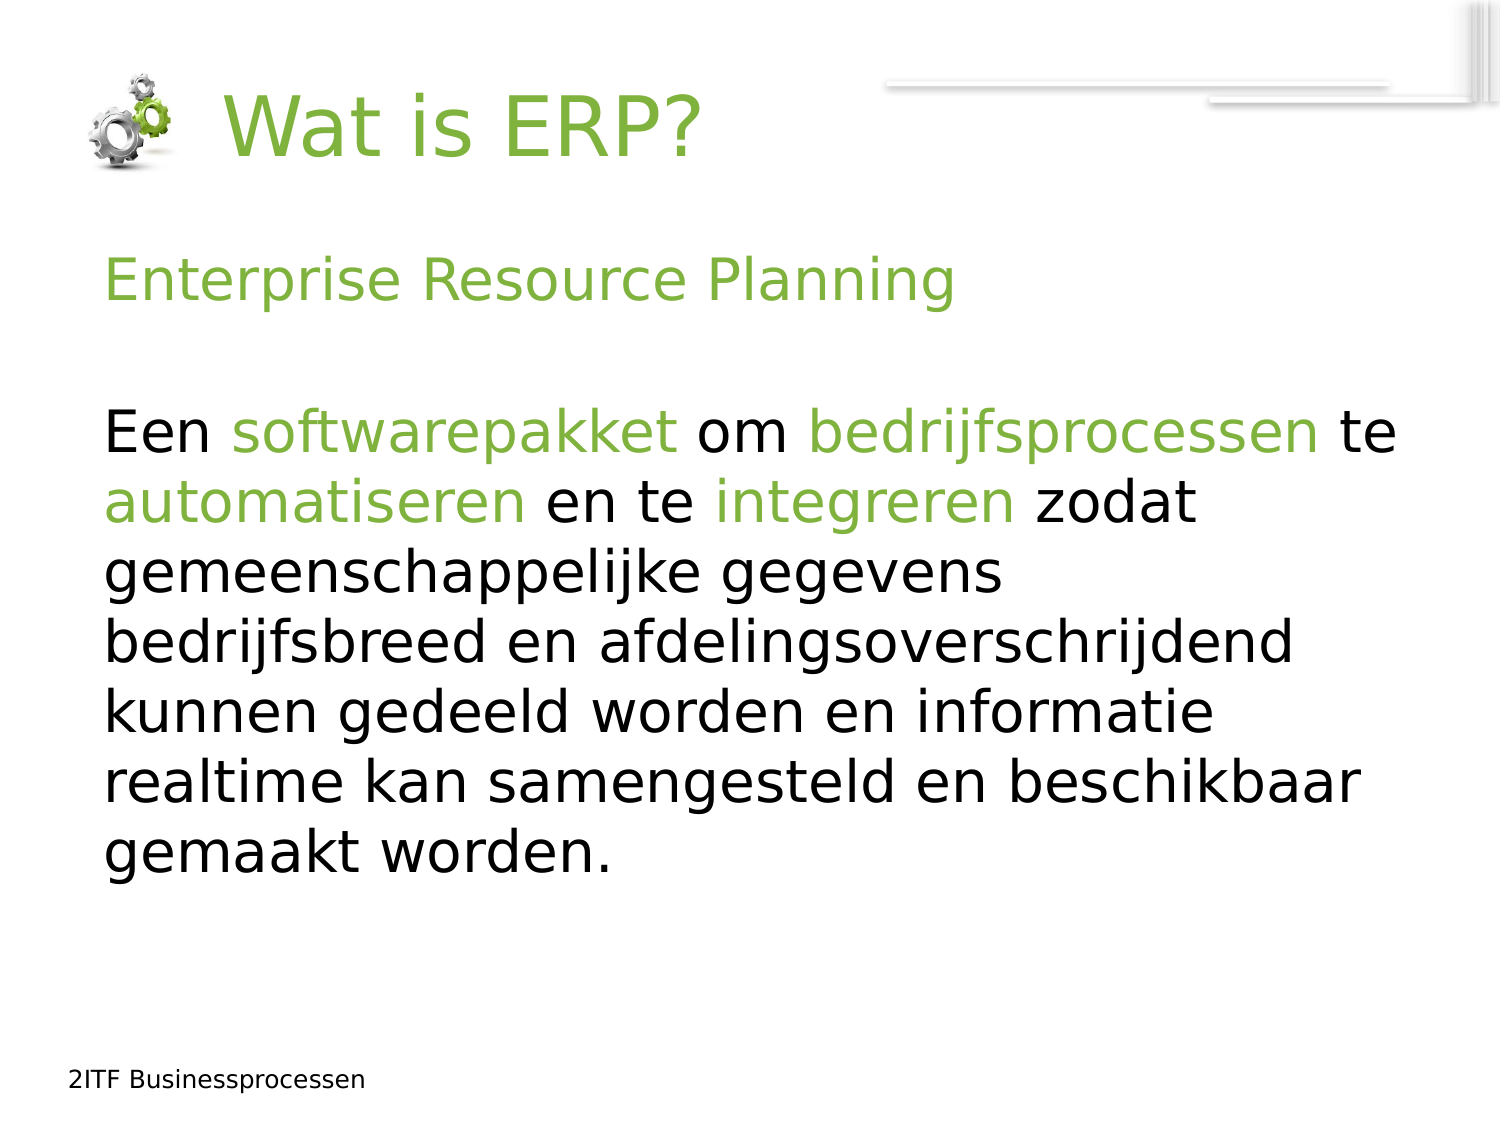

# Wat is ERP?
Enterprise Resource Planning

Een softwarepakket om bedrijfsprocessen te automatiseren en te integreren zodat gemeenschappelijke gegevens bedrijfsbreed en afdelingsoverschrijdend kunnen gedeeld worden en informatie realtime kan samengesteld en beschikbaar gemaakt worden.